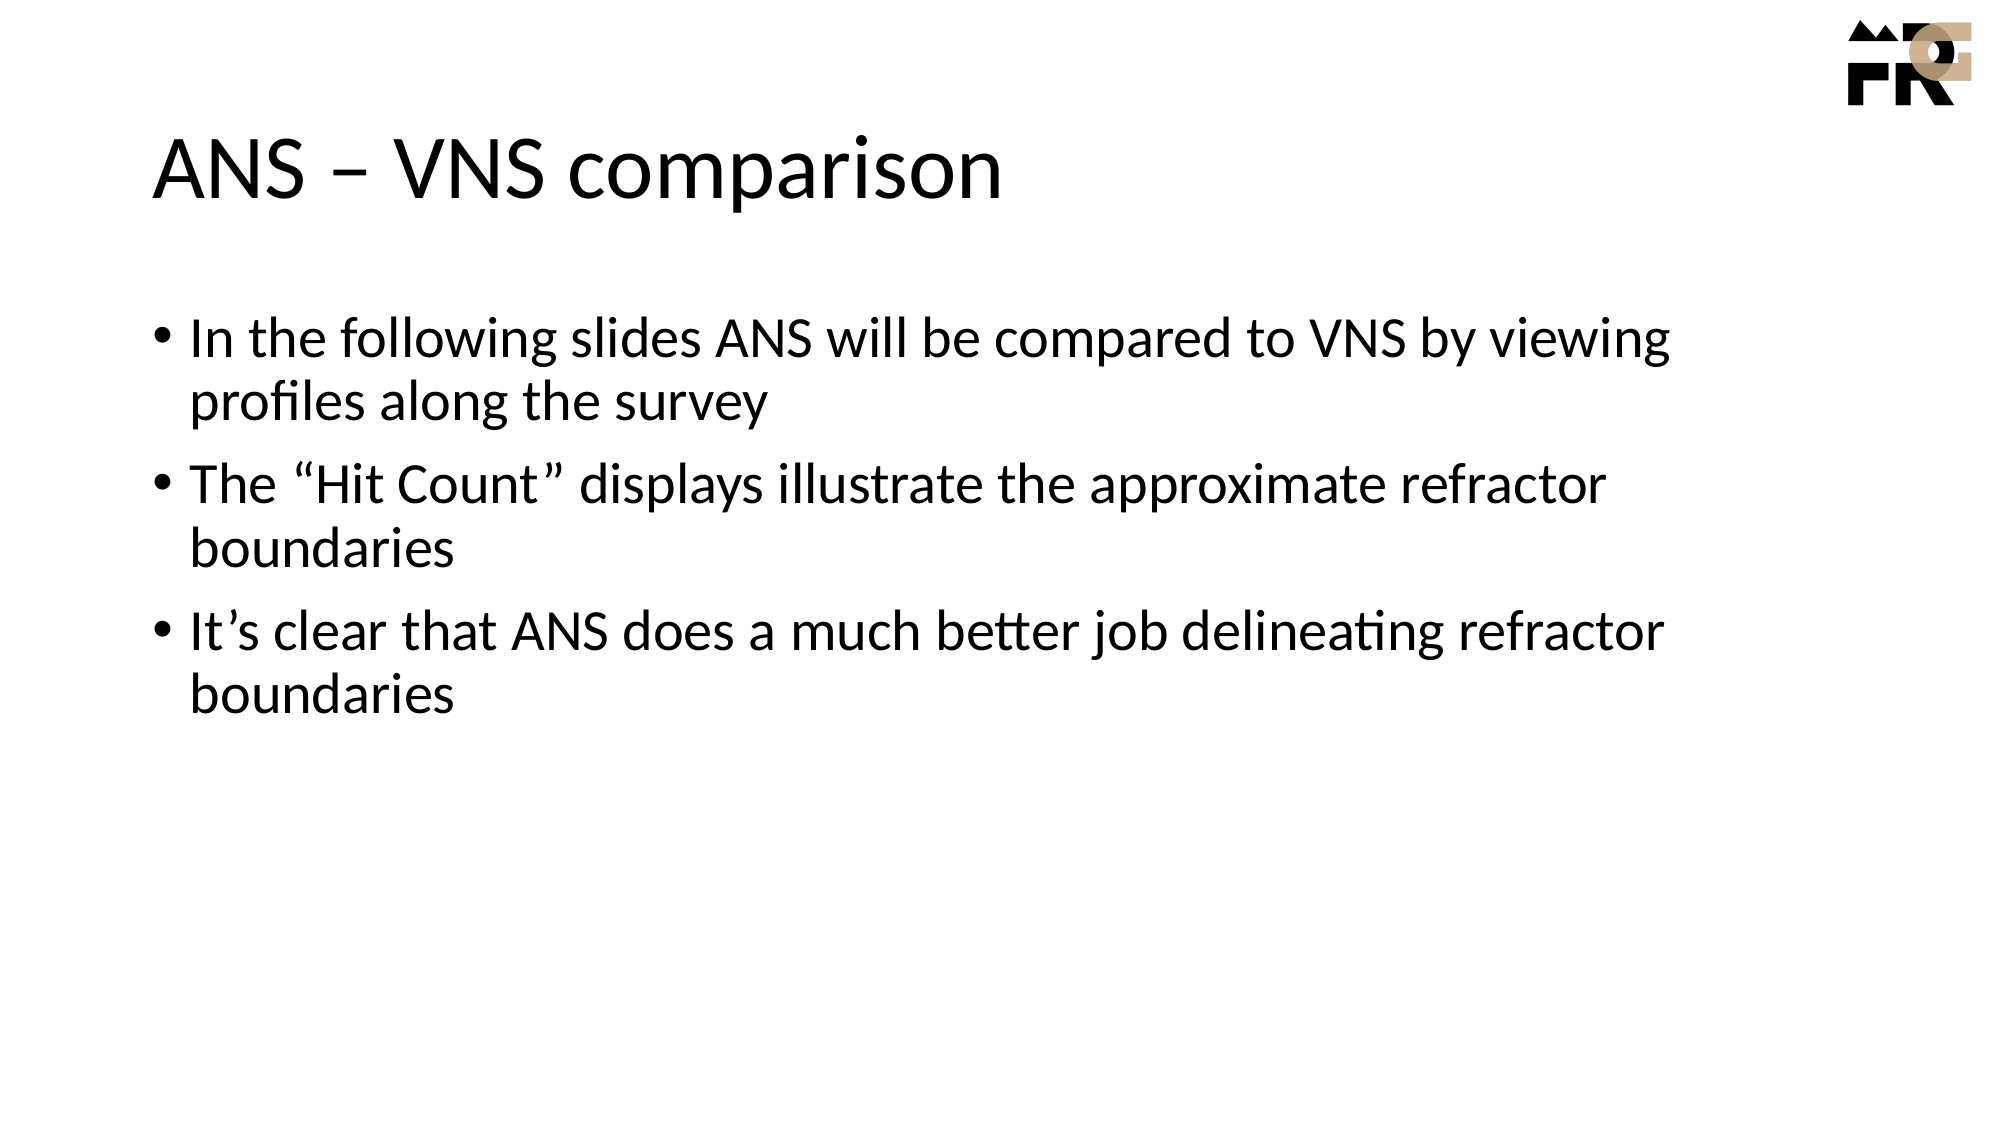

# ANS – VNS comparison
In the following slides ANS will be compared to VNS by viewing profiles along the survey
The “Hit Count” displays illustrate the approximate refractor boundaries
It’s clear that ANS does a much better job delineating refractor boundaries